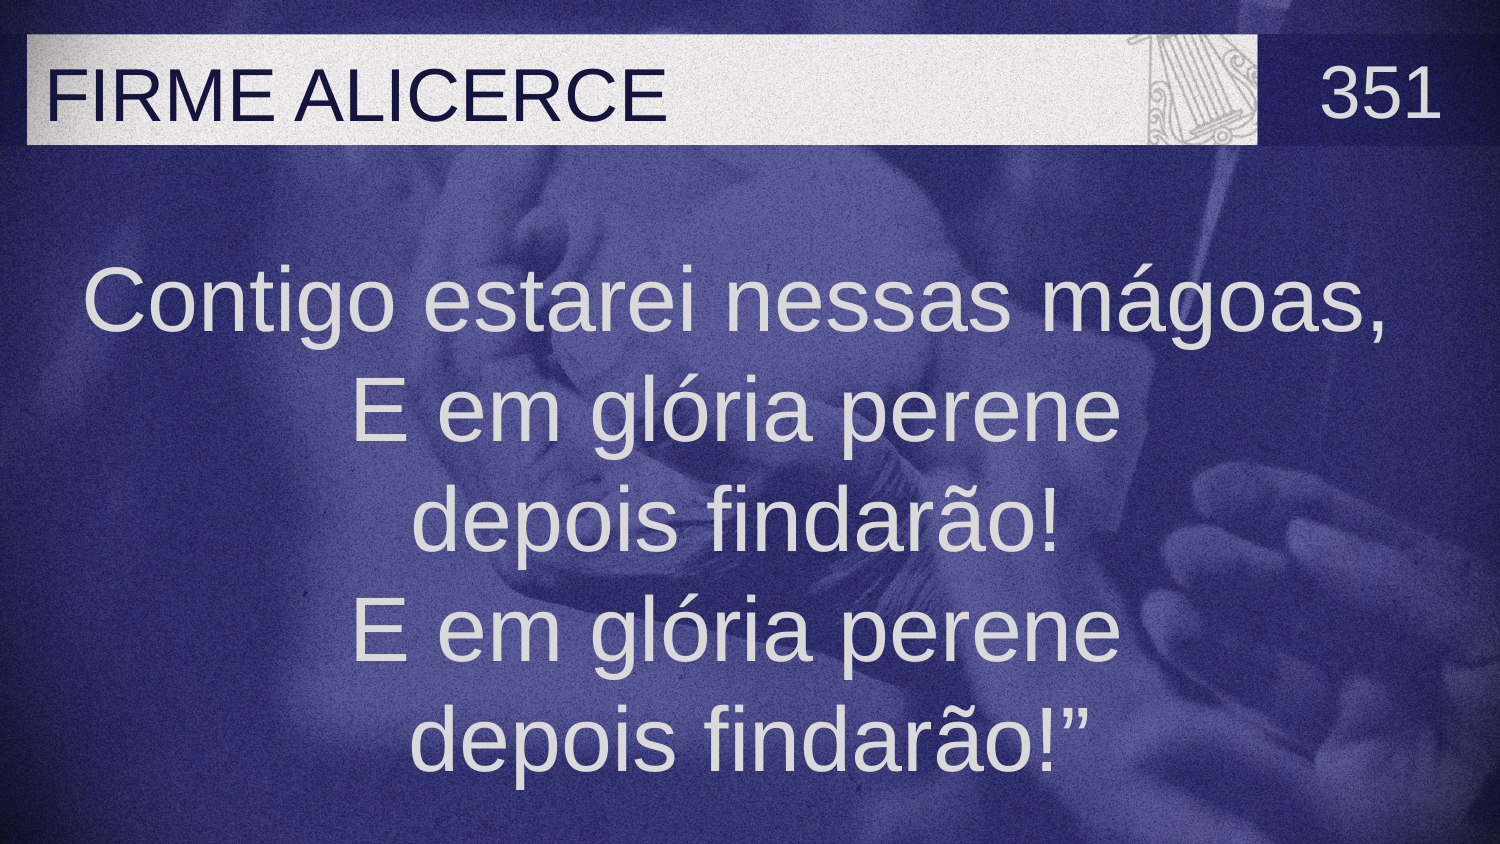

# FIRME ALICERCE
351
Contigo estarei nessas mágoas,
E em glória perene
depois findarão!
E em glória perene
depois findarão!”